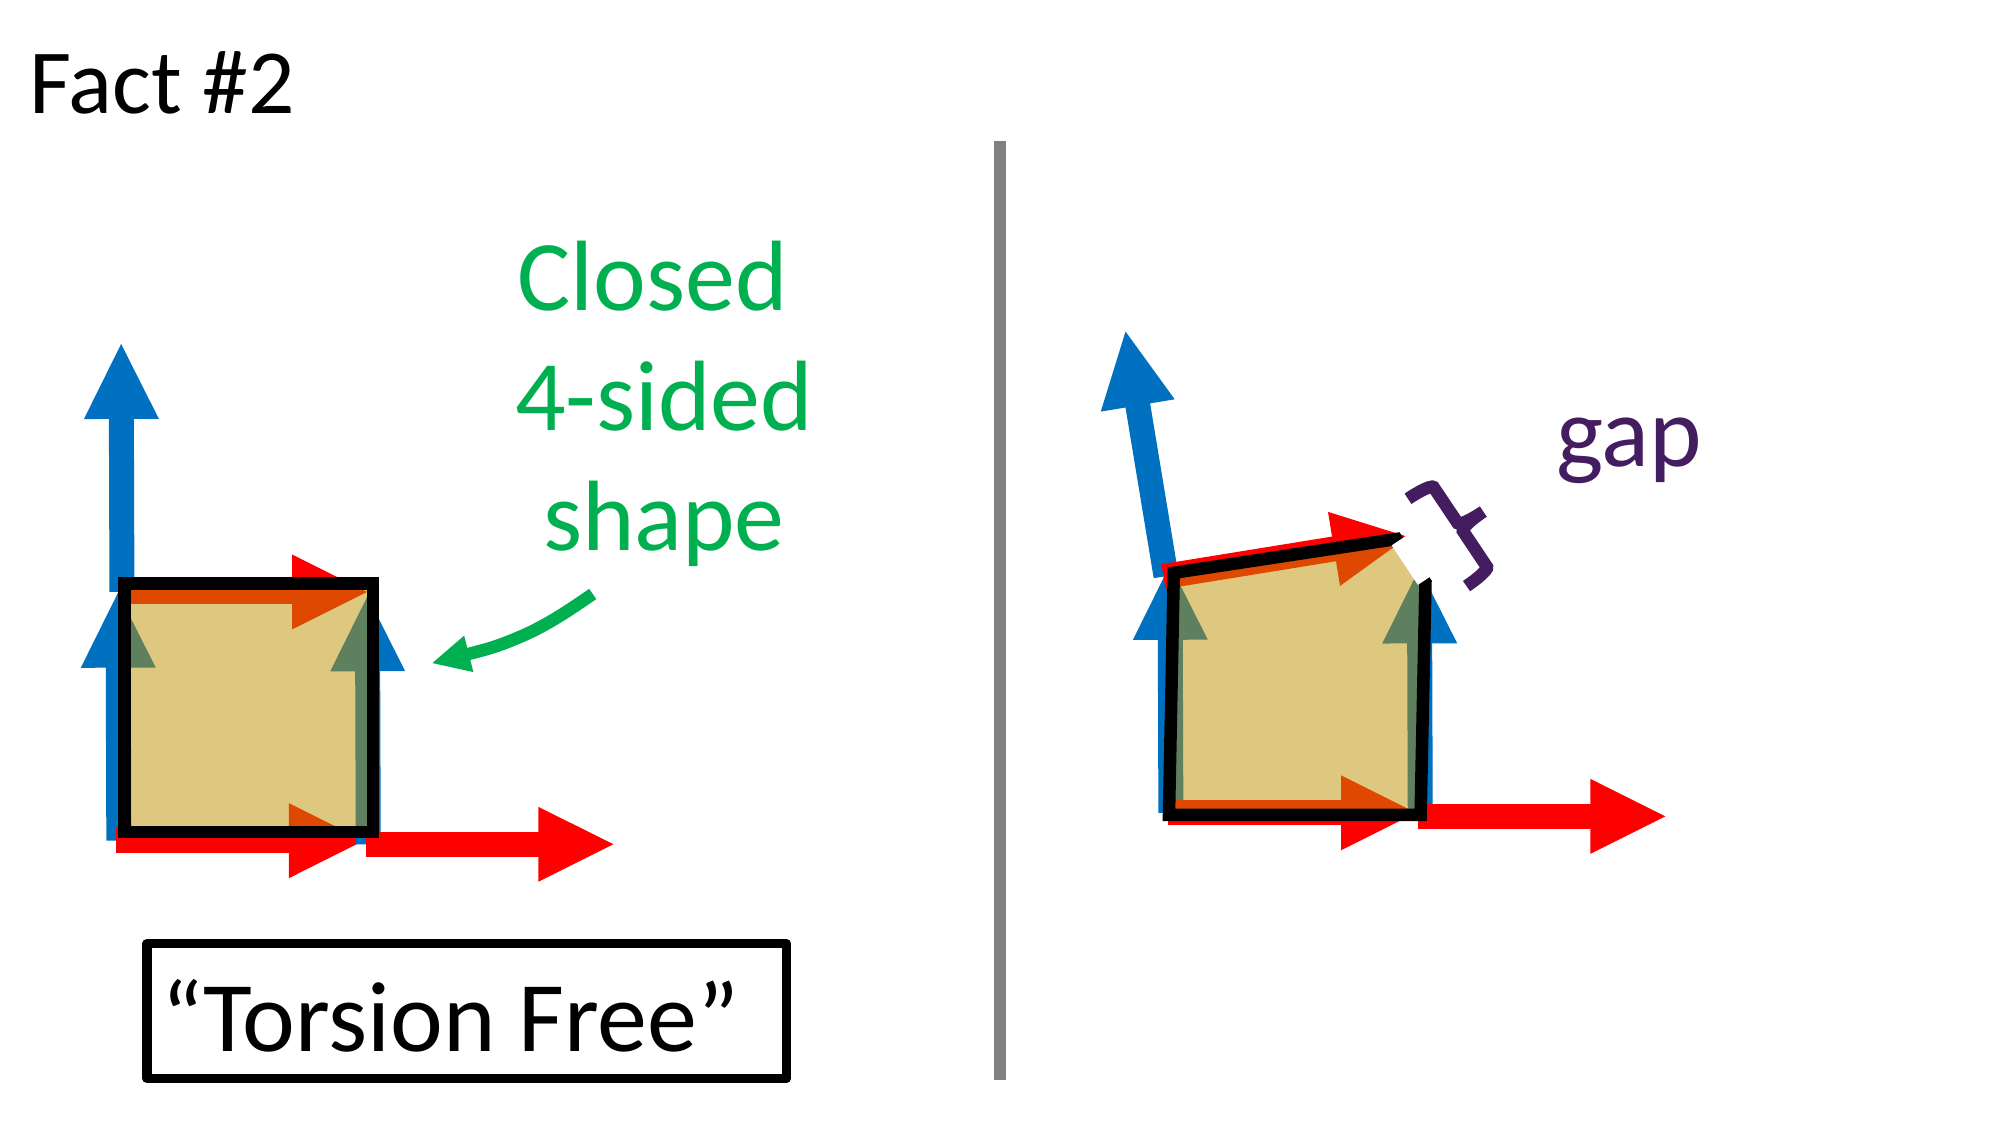

Fact #2
Closed
4-sided
shape

gap

“Torsion Free”